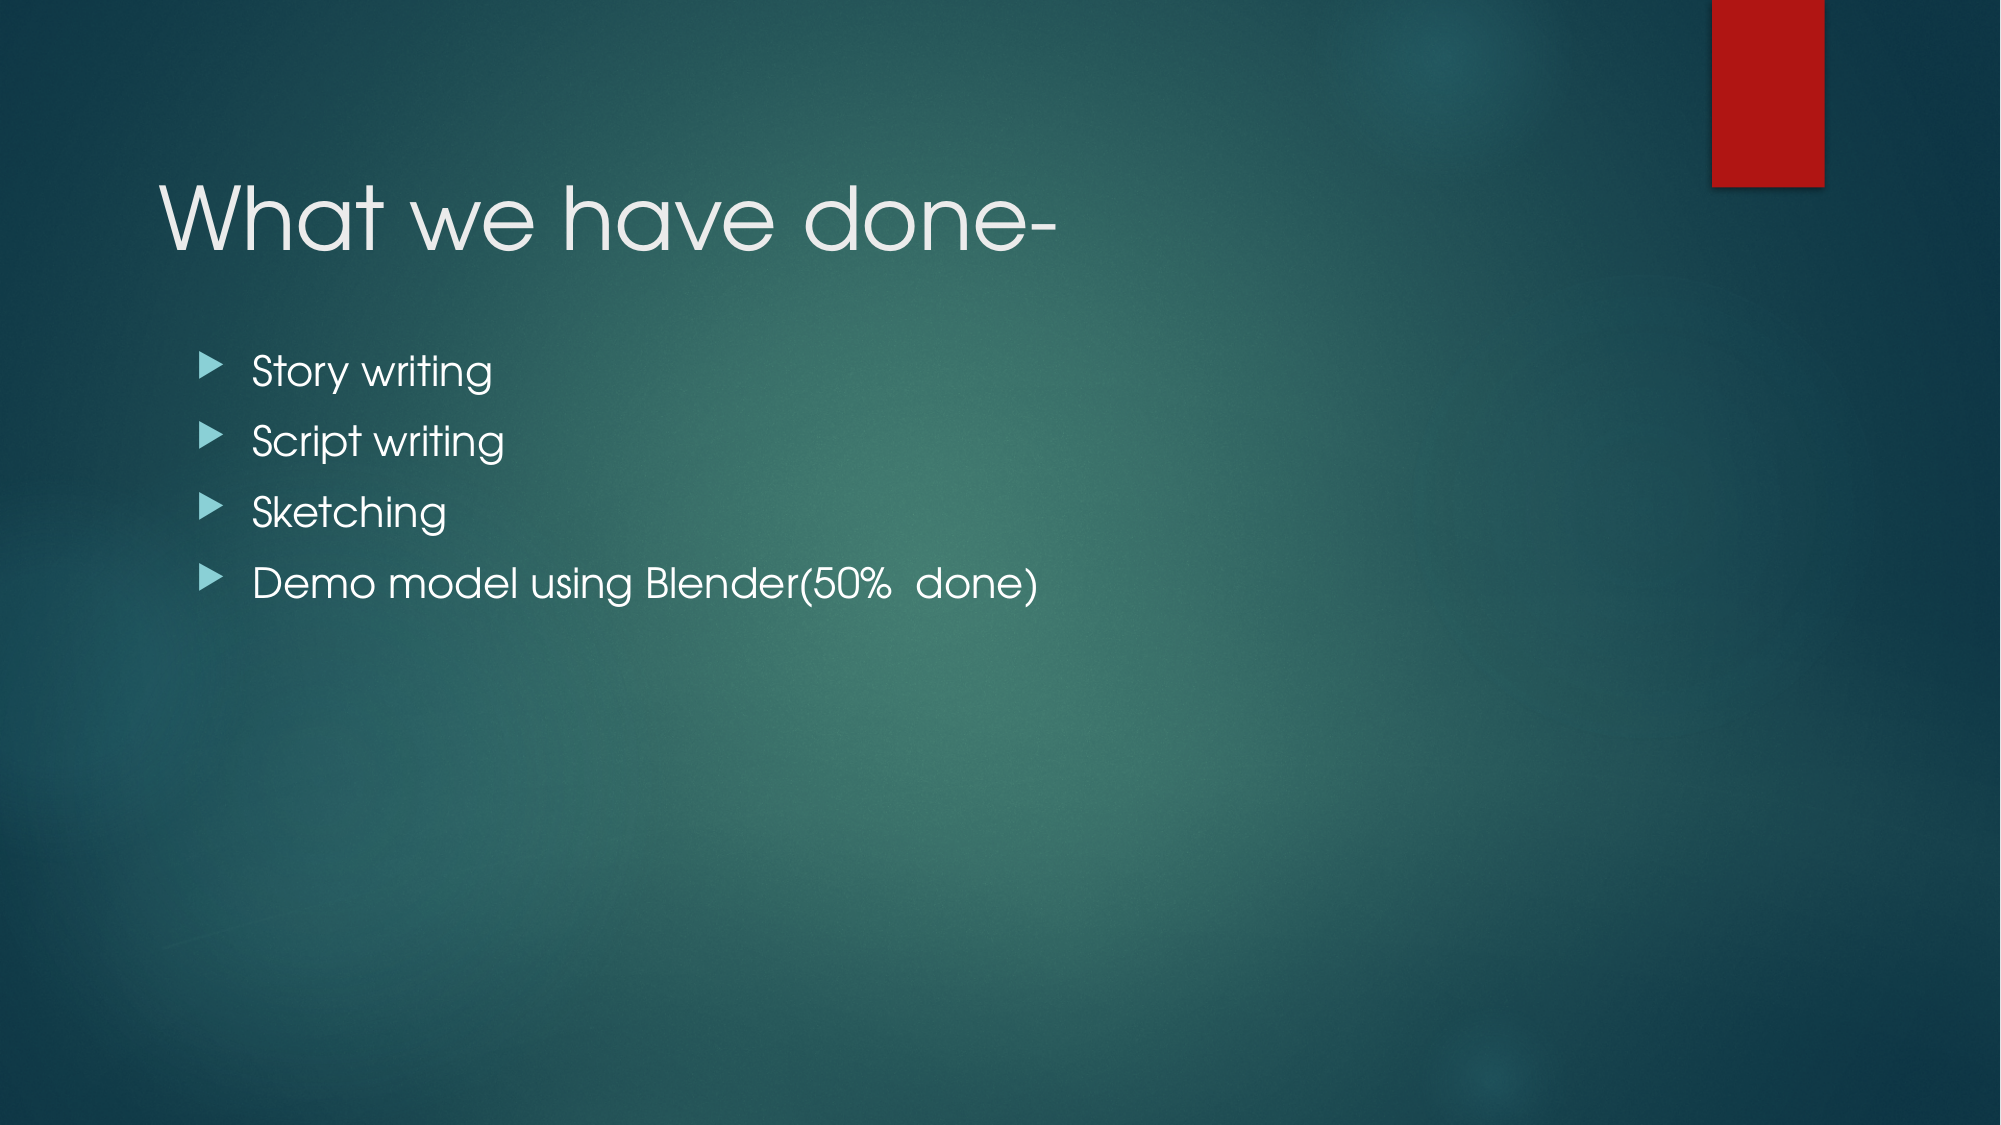

# What we have done-
Story writing
Script writing
Sketching
Demo model using Blender(50%  done)